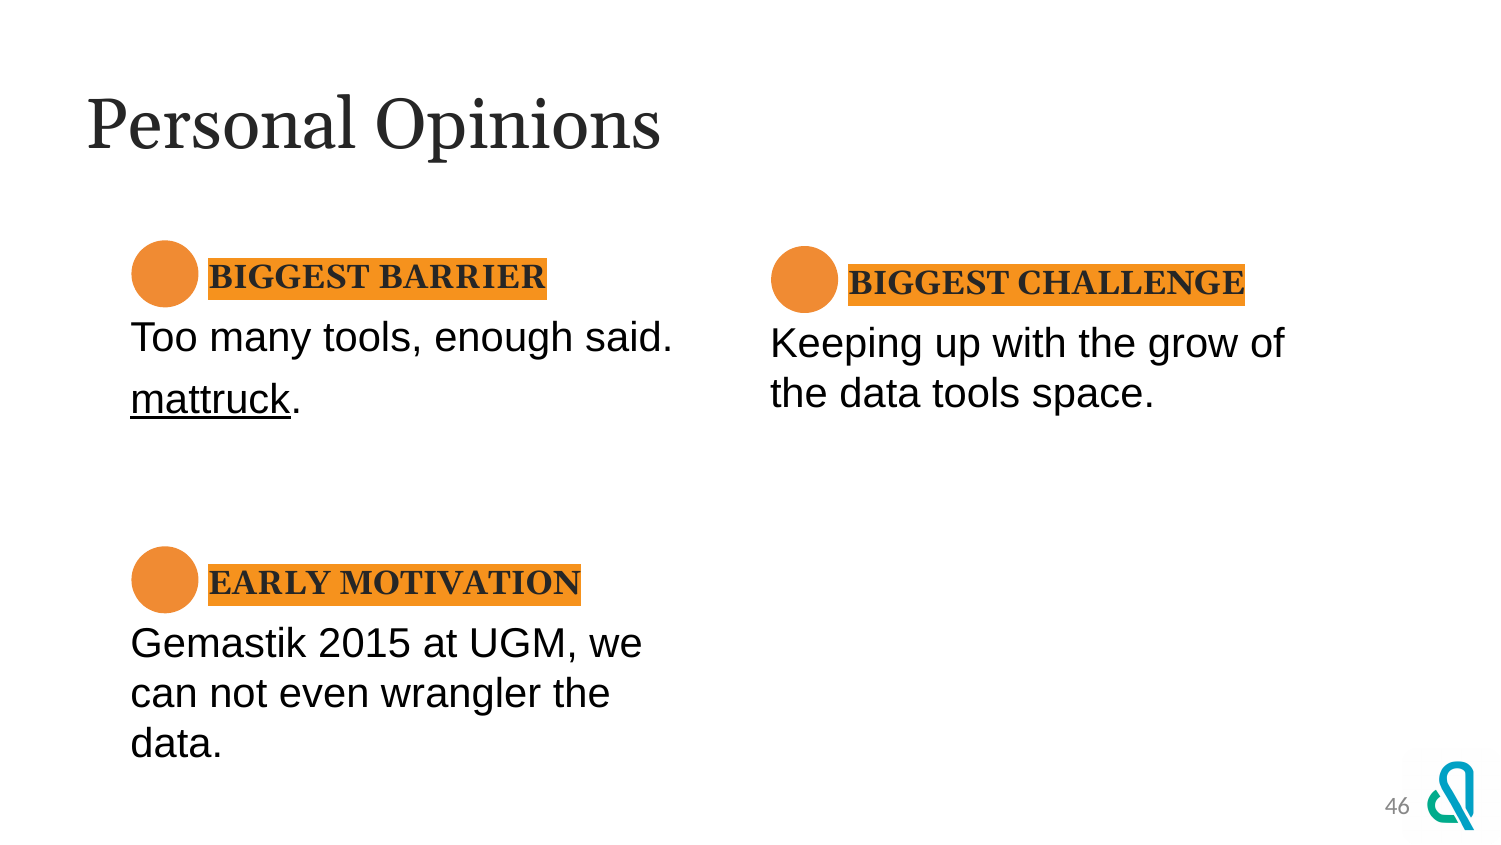

# Personal Opinions

     BIGGEST BARRIER
Too many tools, enough said.
mattruck.

     BIGGEST CHALLENGE
Keeping up with the grow of the data tools space.

     EARLY MOTIVATION
Gemastik 2015 at UGM, we can not even wrangler the data.

46